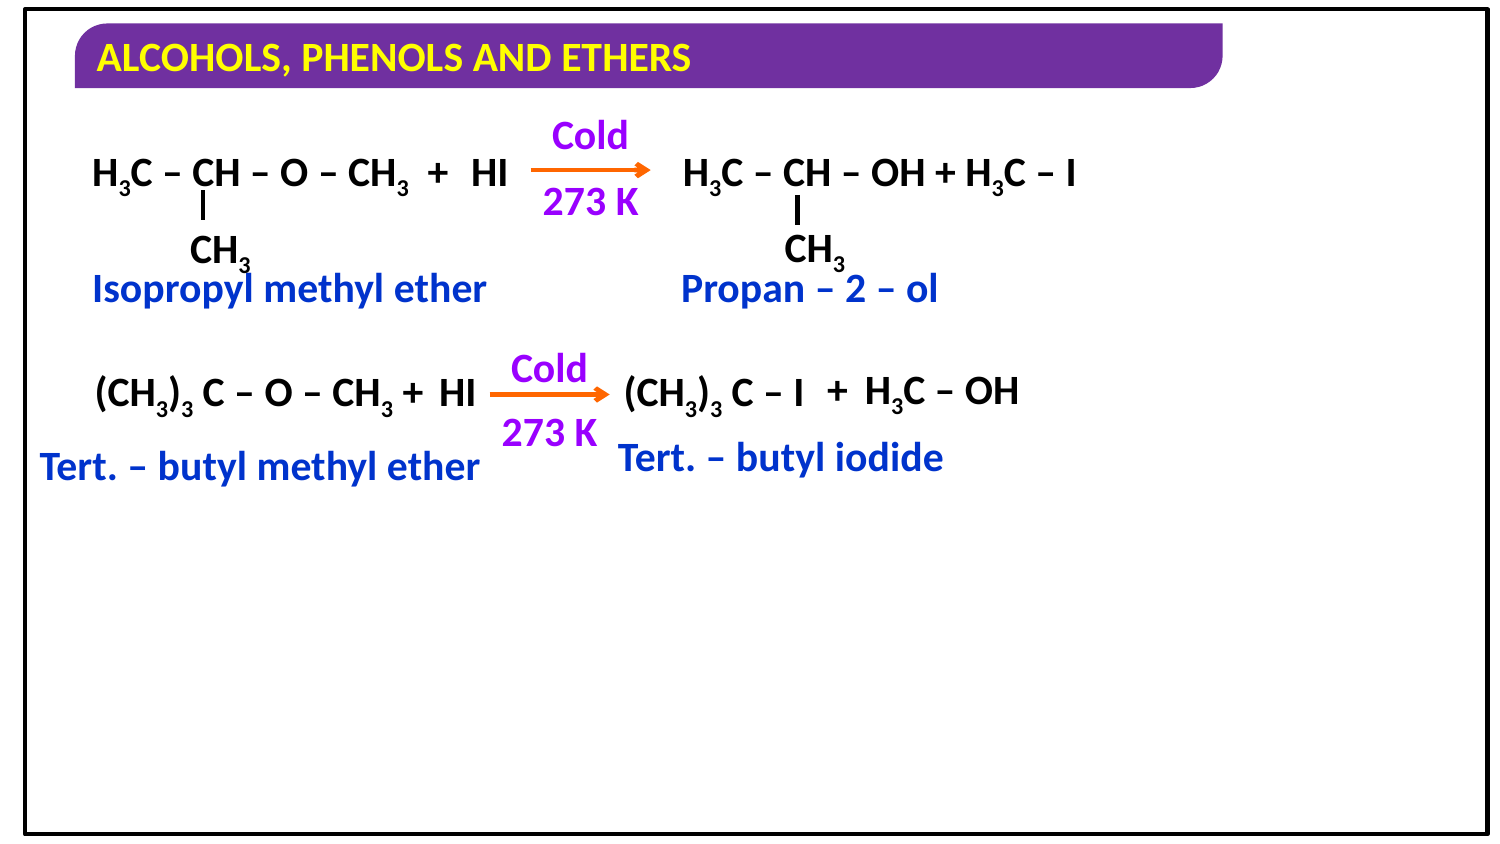

Cold
H3C – CH – O – CH3
CH3
+
HI
H3C – CH – OH + H3C – I
CH3
273 K
Isopropyl methyl ether
Propan – 2 – ol
Cold
+
H3C – OH
(CH3)3 C – O – CH3
+
HI
(CH3)3 C – I
273 K
Tert. – butyl iodide
Tert. – butyl methyl ether